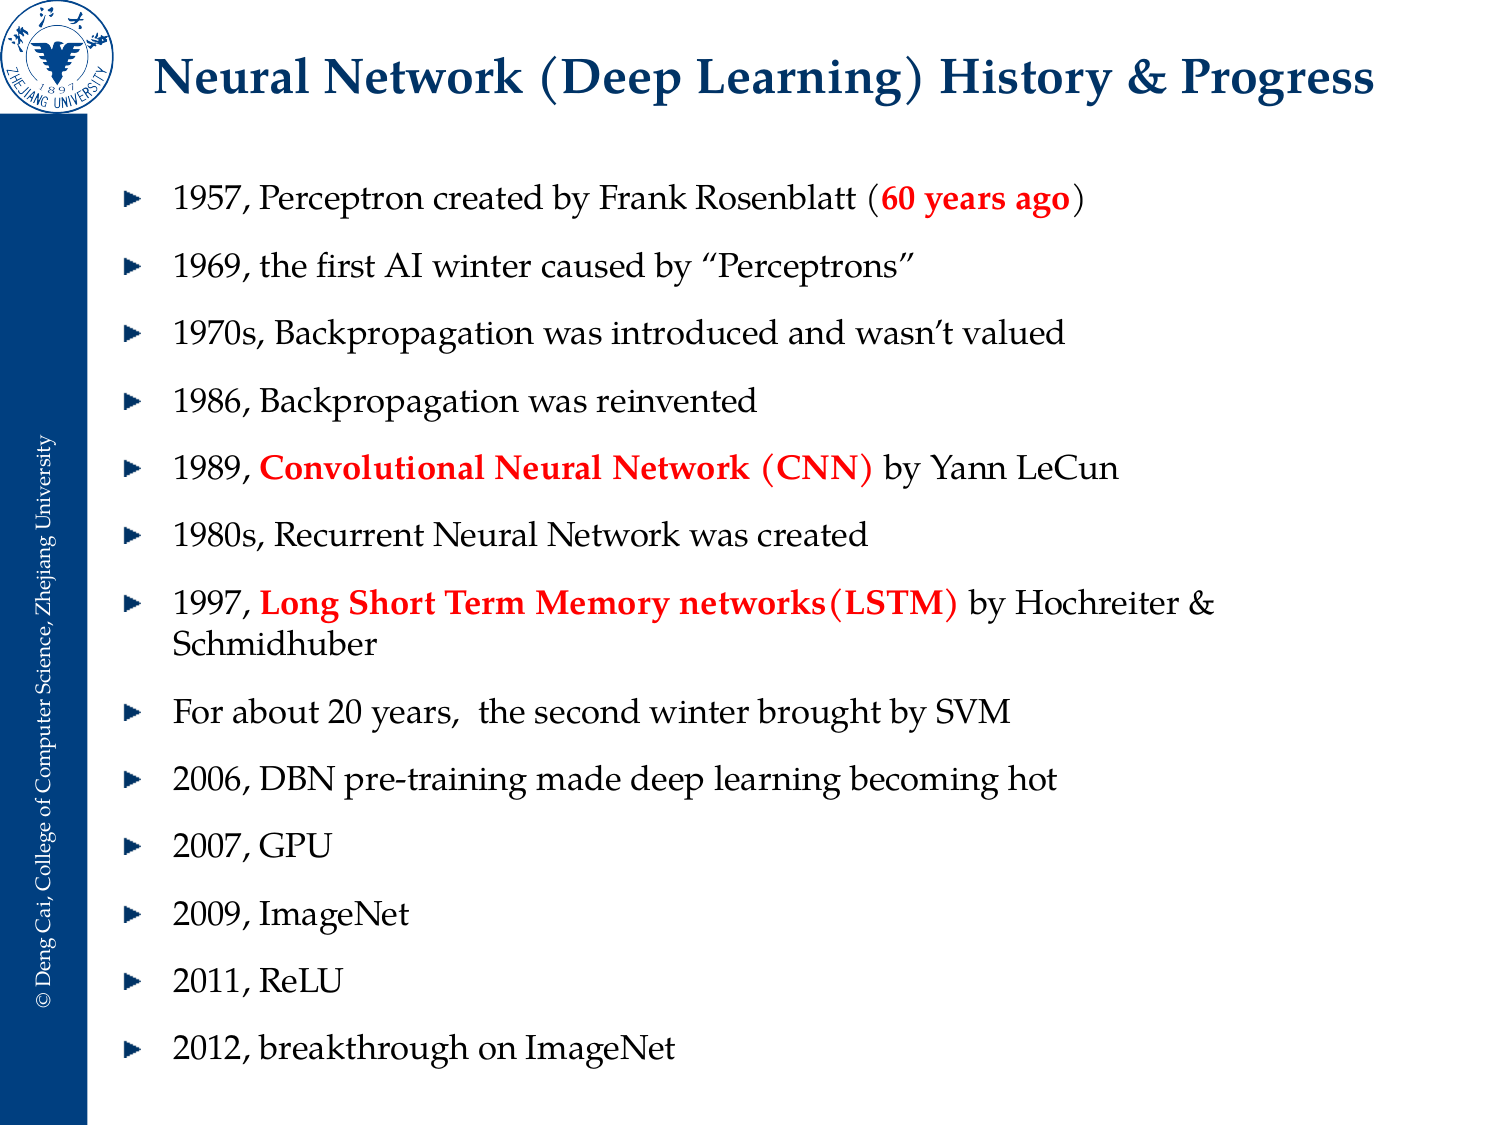

# Neural Network (Deep Learning) History & Progress
1957, Perceptron created by Frank Rosenblatt (60 years ago)
1969, the first AI winter caused by “Perceptrons”
1970s, Backpropagation was introduced and wasn’t valued
1986, Backpropagation was reinvented
1989, Convolutional Neural Network (CNN) by Yann LeCun
1980s, Recurrent Neural Network was created
1997, Long Short Term Memory networks(LSTM) by Hochreiter & Schmidhuber
For about 20 years,  the second winter brought by SVM
2006, DBN pre-training made deep learning becoming hot
2007, GPU
2009, ImageNet
2011, ReLU
2012, breakthrough on ImageNet